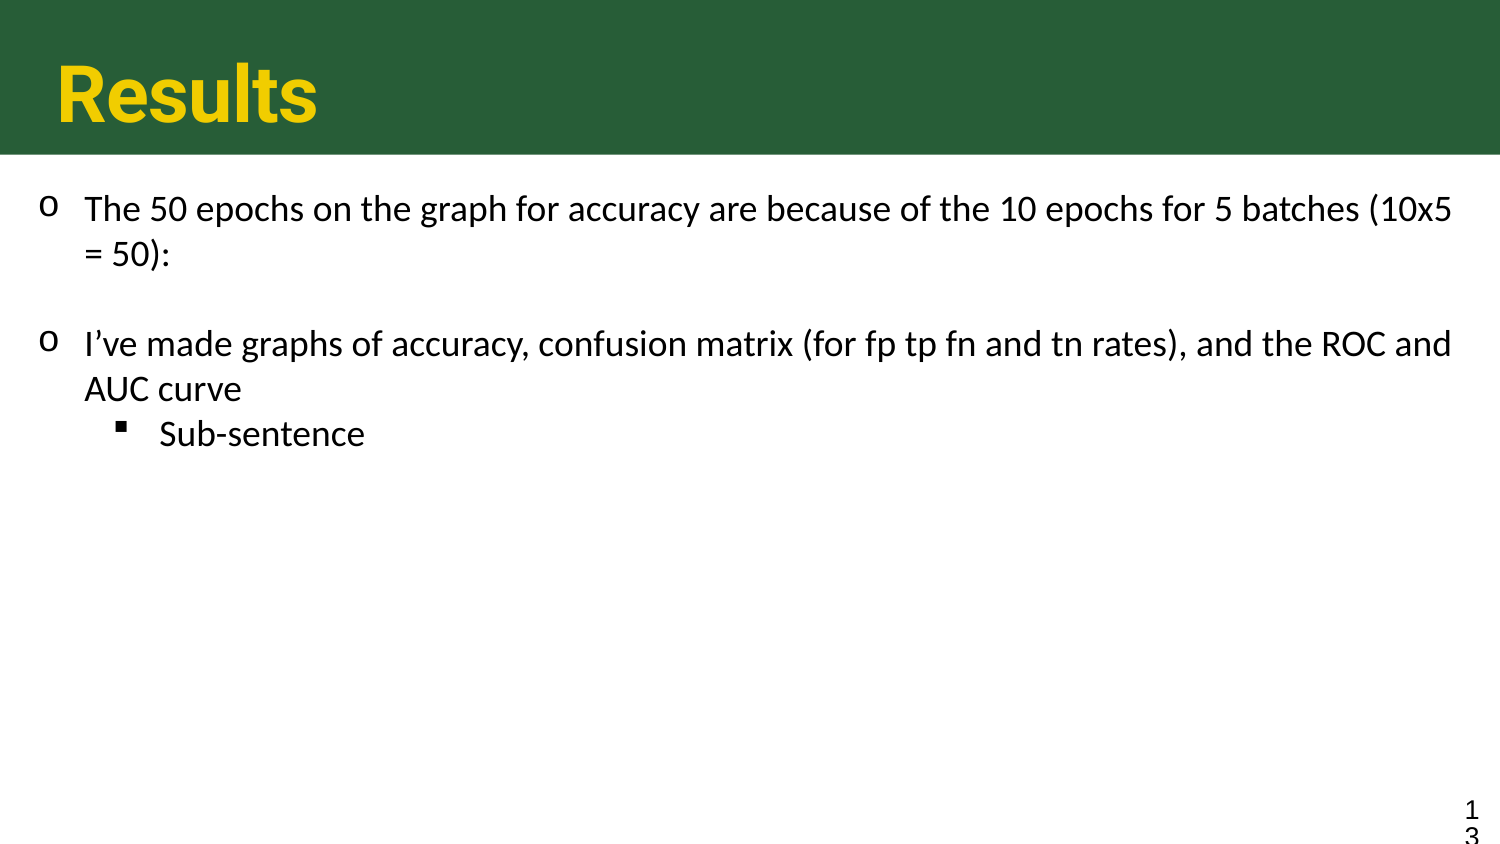

# Results
The 50 epochs on the graph for accuracy are because of the 10 epochs for 5 batches (10x5 = 50):

I’ve made graphs of accuracy, confusion matrix (for fp tp fn and tn rates), and the ROC and AUC curve
Sub-sentence
13